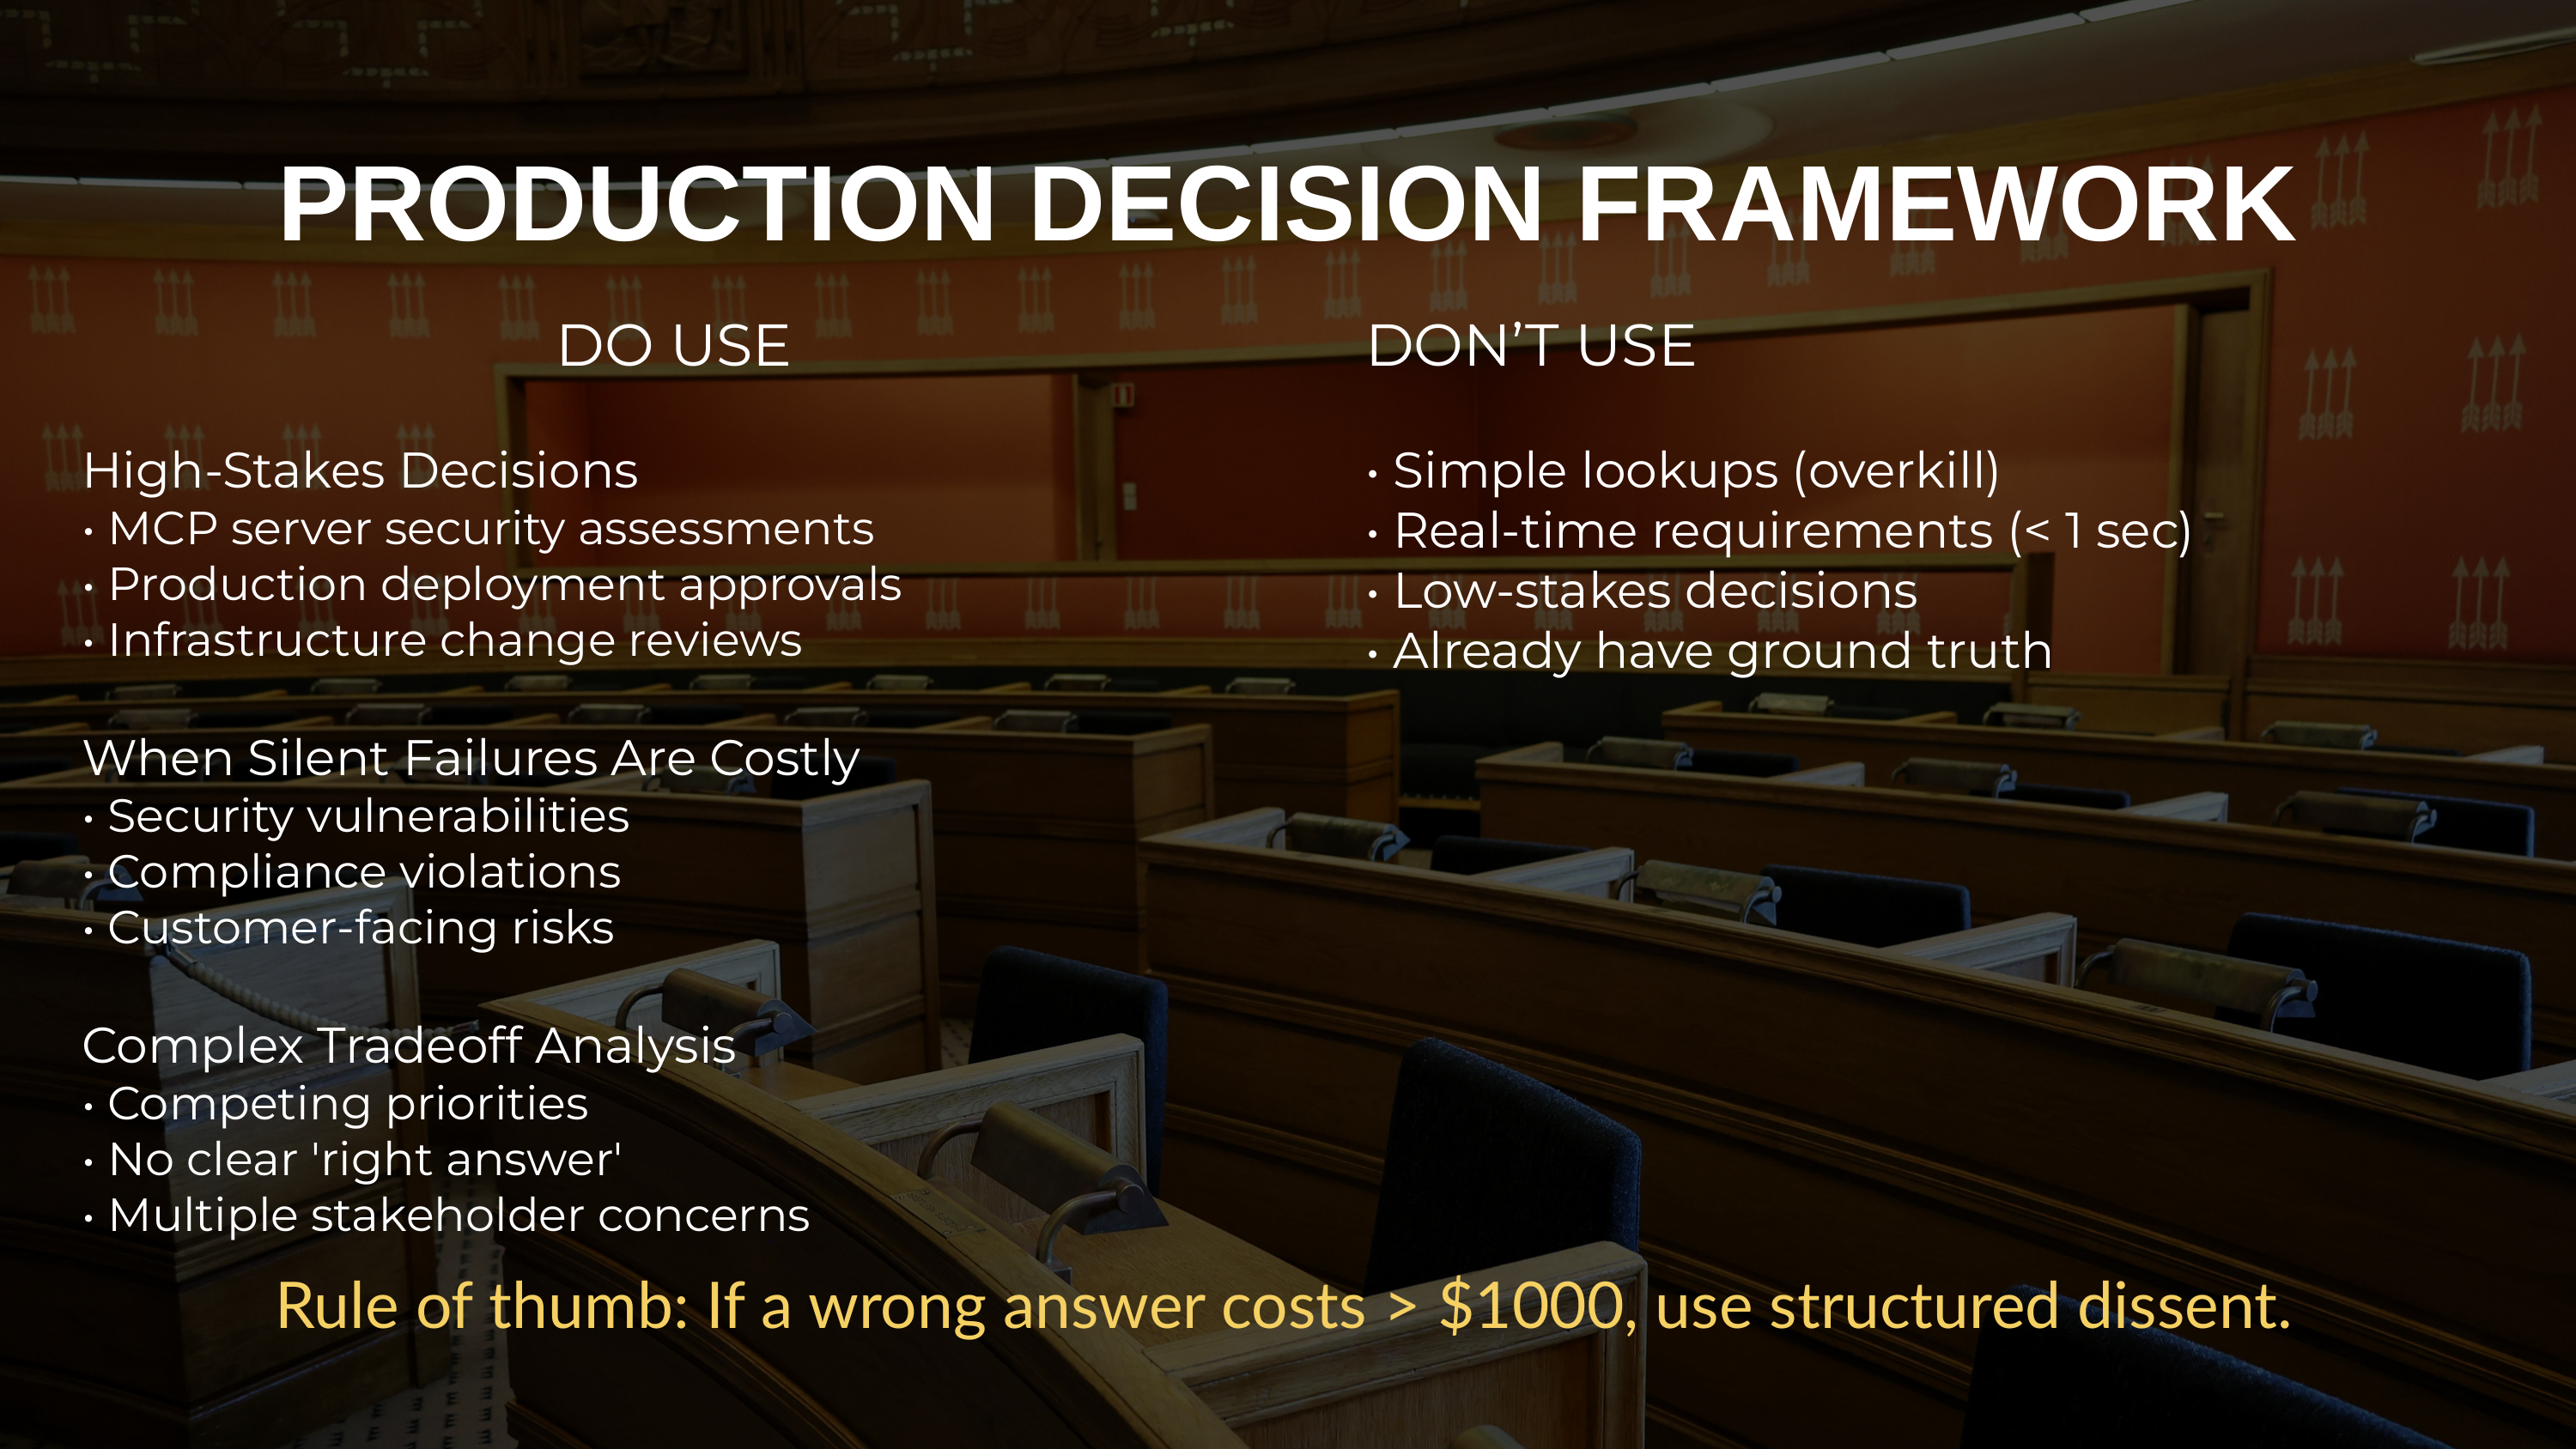

PRODUCTION DECISION FRAMEWORK
DO USE

High-Stakes Decisions
• MCP server security assessments
• Production deployment approvals
• Infrastructure change reviews

When Silent Failures Are Costly
• Security vulnerabilities
• Compliance violations
• Customer-facing risks

Complex Tradeoff Analysis
• Competing priorities
• No clear 'right answer'
• Multiple stakeholder concerns
DON’T USE

• Simple lookups (overkill)
• Real-time requirements (< 1 sec)
• Low-stakes decisions
• Already have ground truth
Rule of thumb: If a wrong answer costs > $1000, use structured dissent.